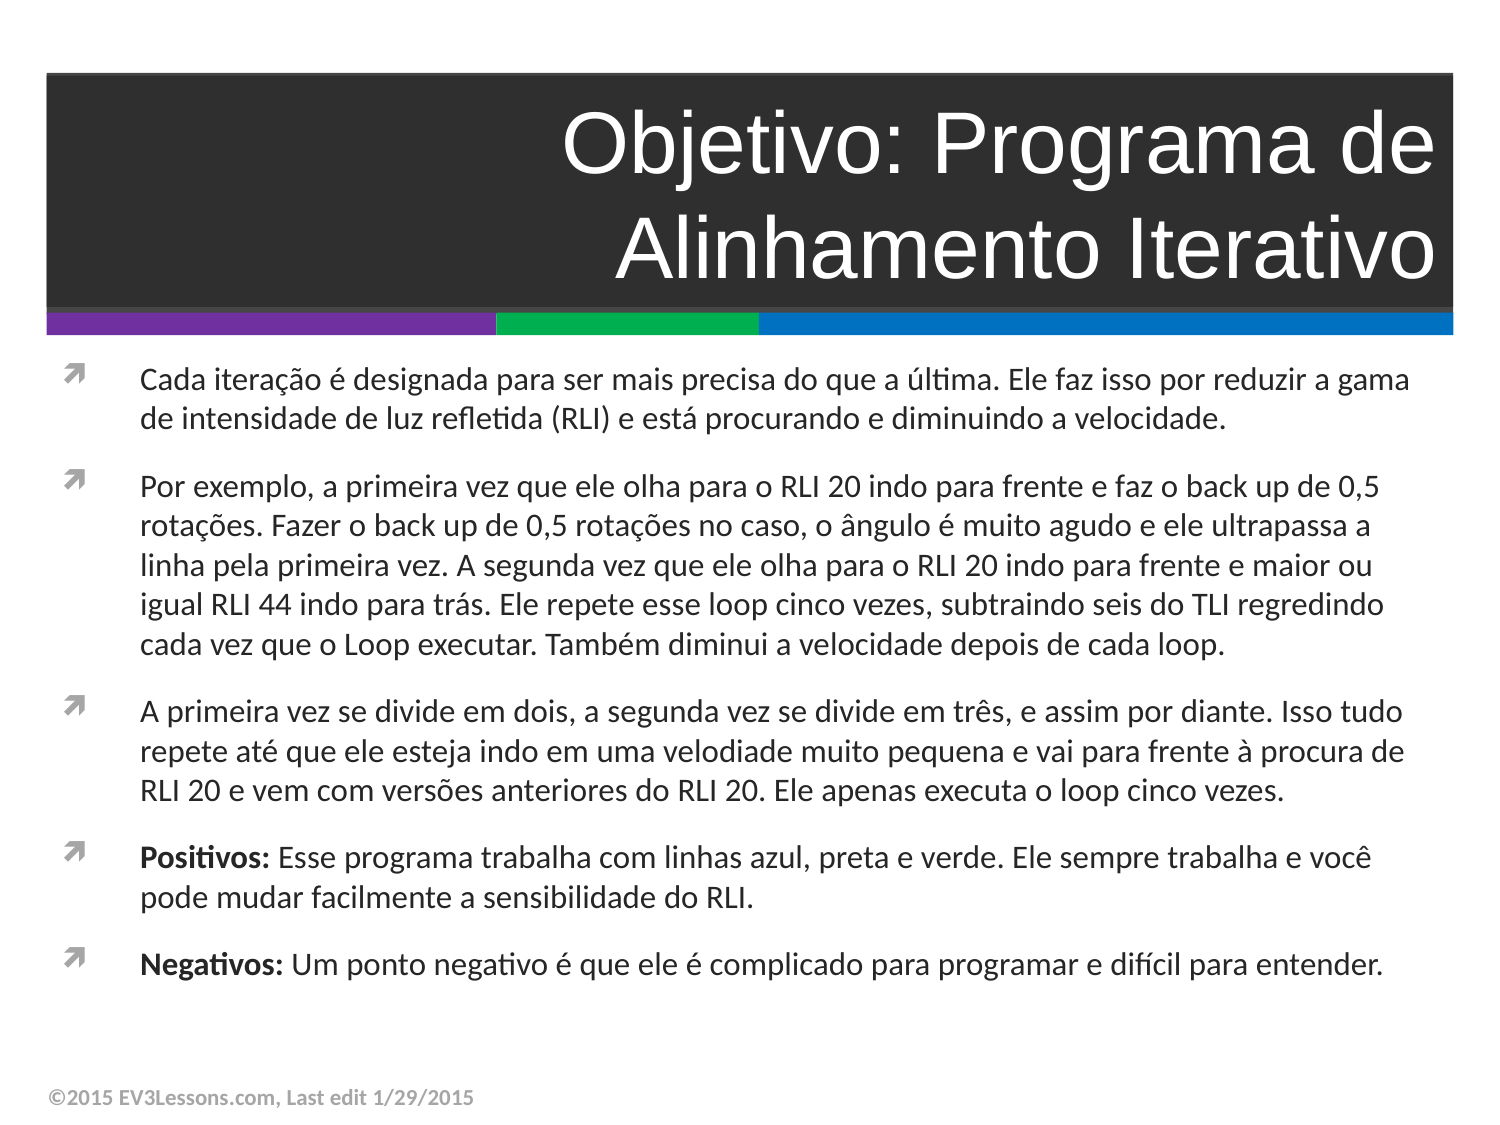

# Objetivo: Programa de Alinhamento Iterativo
Cada iteração é designada para ser mais precisa do que a última. Ele faz isso por reduzir a gama de intensidade de luz refletida (RLI) e está procurando e diminuindo a velocidade.
Por exemplo, a primeira vez que ele olha para o RLI 20 indo para frente e faz o back up de 0,5 rotações. Fazer o back up de 0,5 rotações no caso, o ângulo é muito agudo e ele ultrapassa a linha pela primeira vez. A segunda vez que ele olha para o RLI 20 indo para frente e maior ou igual RLI 44 indo para trás. Ele repete esse loop cinco vezes, subtraindo seis do TLI regredindo cada vez que o Loop executar. Também diminui a velocidade depois de cada loop.
A primeira vez se divide em dois, a segunda vez se divide em três, e assim por diante. Isso tudo repete até que ele esteja indo em uma velodiade muito pequena e vai para frente à procura de RLI 20 e vem com versões anteriores do RLI 20. Ele apenas executa o loop cinco vezes.
Positivos: Esse programa trabalha com linhas azul, preta e verde. Ele sempre trabalha e você pode mudar facilmente a sensibilidade do RLI.
Negativos: Um ponto negativo é que ele é complicado para programar e difícil para entender.
©2015 EV3Lessons.com, Last edit 1/29/2015